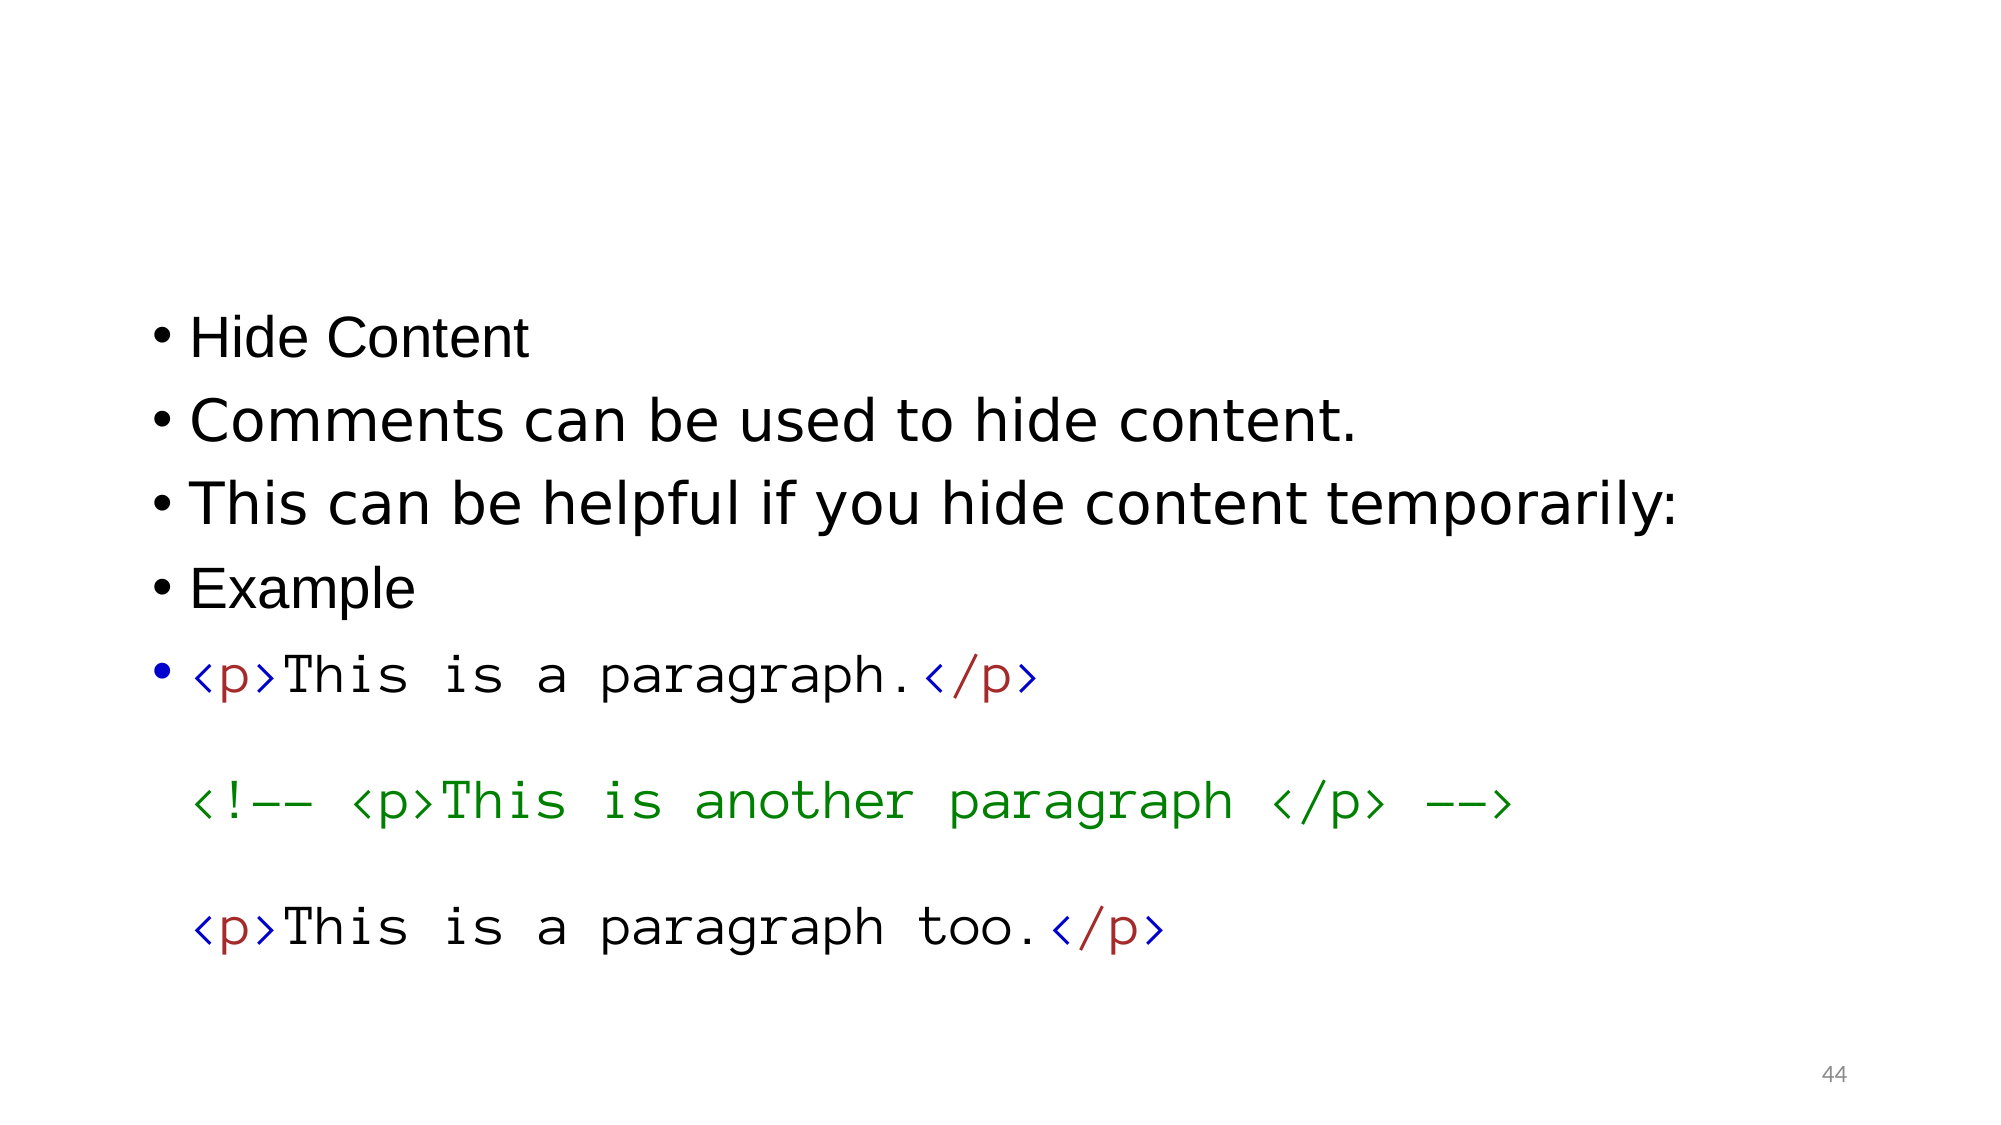

#
Hide Content
Comments can be used to hide content.
This can be helpful if you hide content temporarily:
Example
<p>This is a paragraph.</p>
<!-- <p>This is another paragraph </p> -->
<p>This is a paragraph too.</p>

44